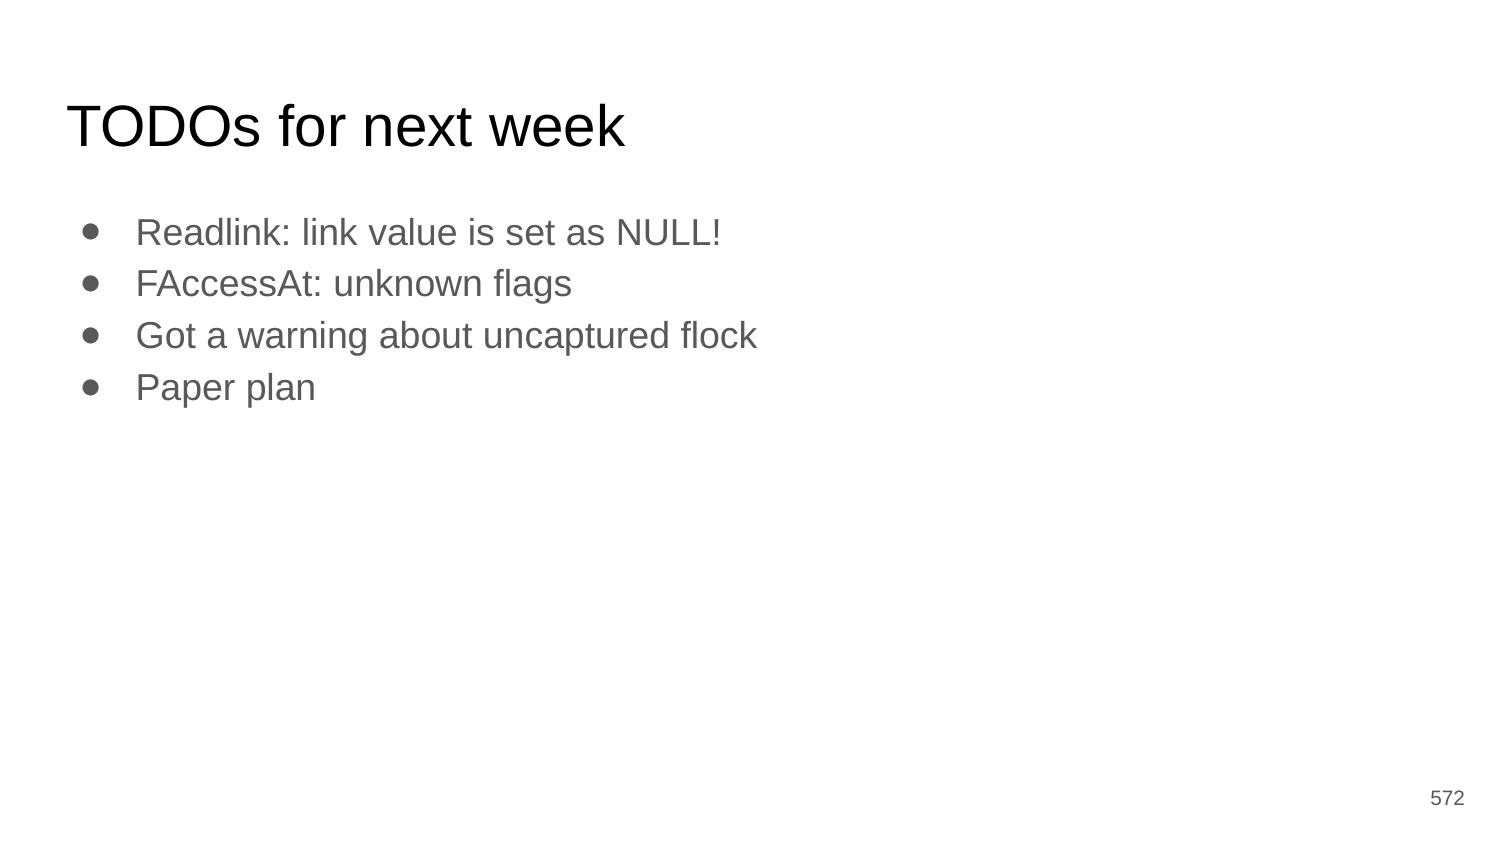

# TODOs for next week
Readlink: link value is set as NULL!
FAccessAt: unknown flags
Got a warning about uncaptured flock
Paper plan
572